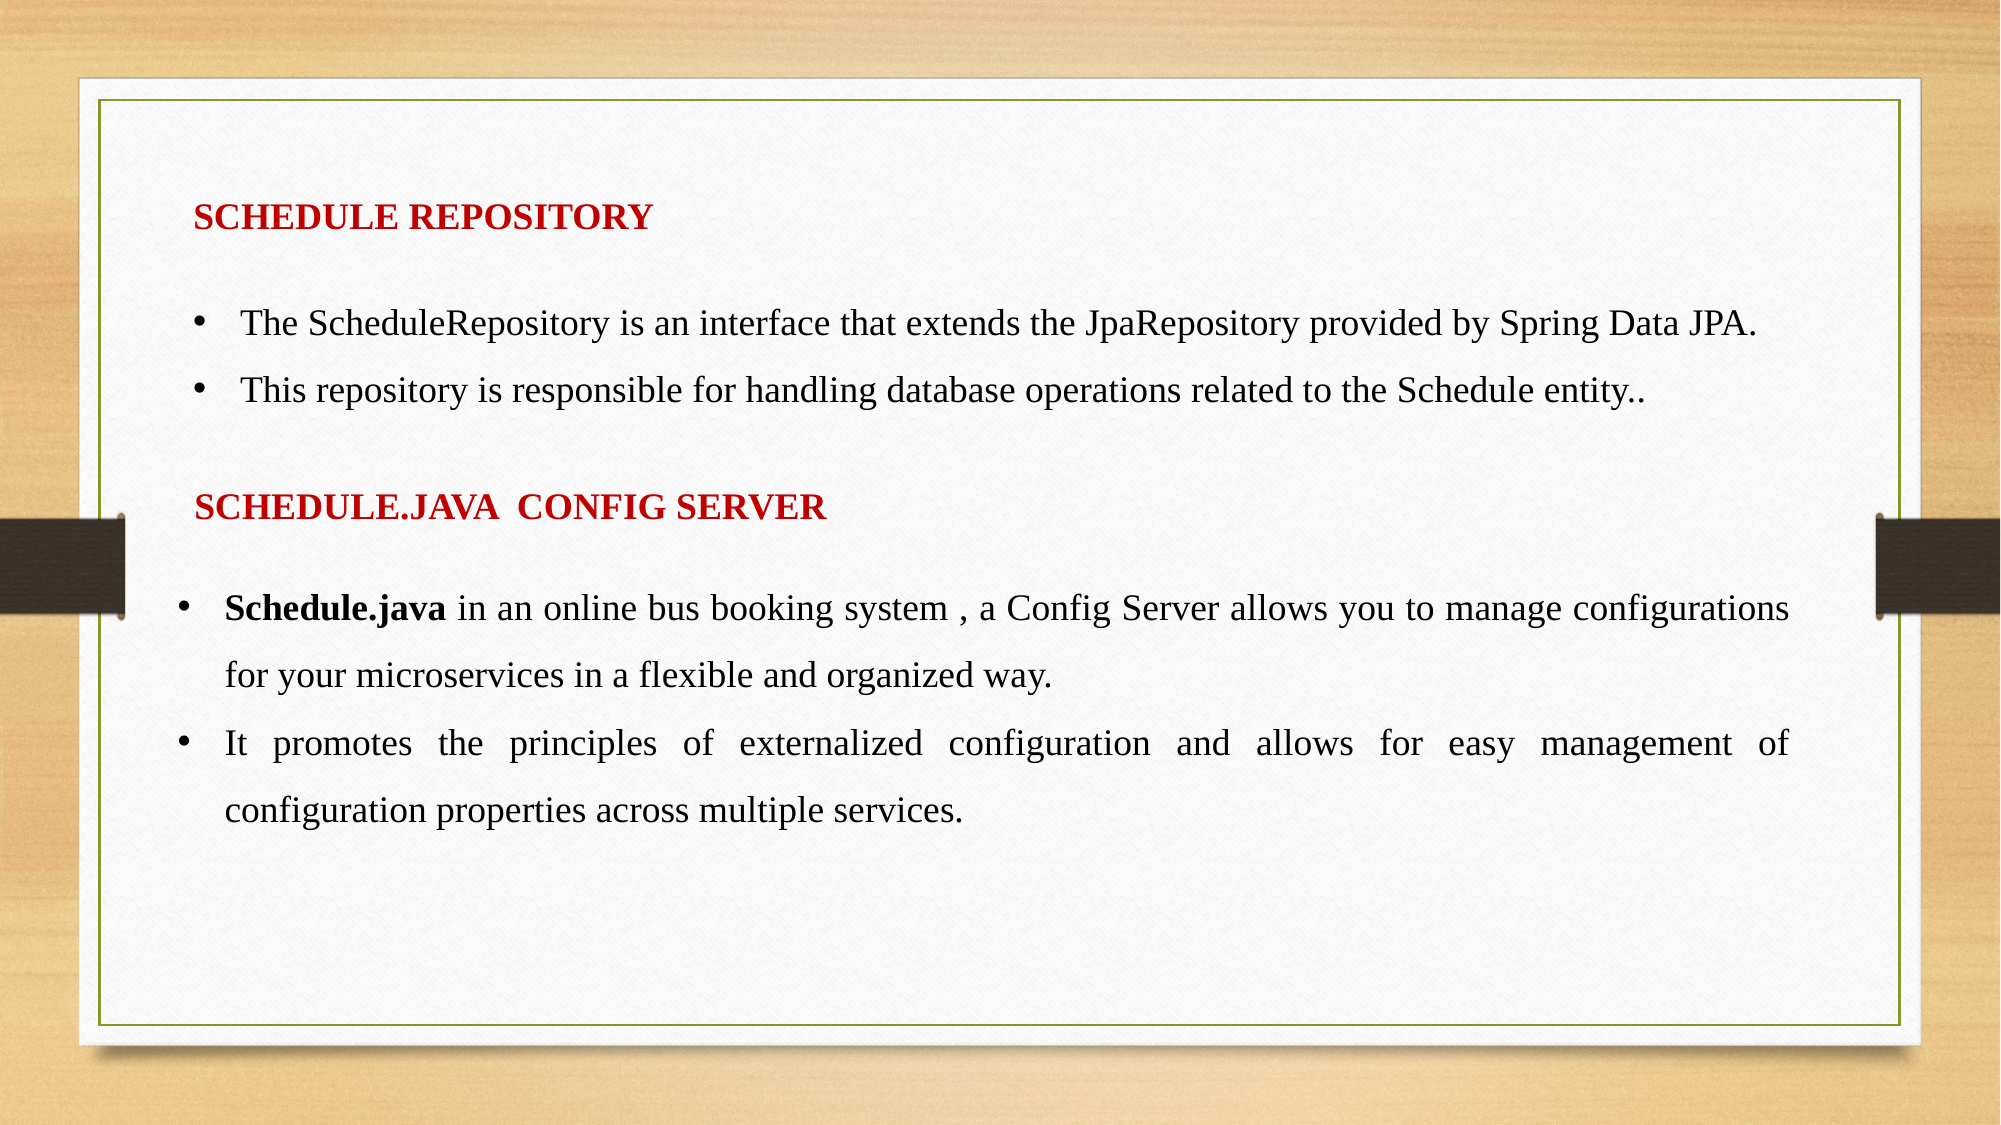

SCHEDULE REPOSITORY
The ScheduleRepository is an interface that extends the JpaRepository provided by Spring Data JPA.
This repository is responsible for handling database operations related to the Schedule entity..
SCHEDULE.JAVA  CONFIG SERVER
Schedule.java in an online bus booking system , a Config Server allows you to manage configurations for your microservices in a flexible and organized way.
It promotes the principles of externalized configuration and allows for easy management of configuration properties across multiple services.